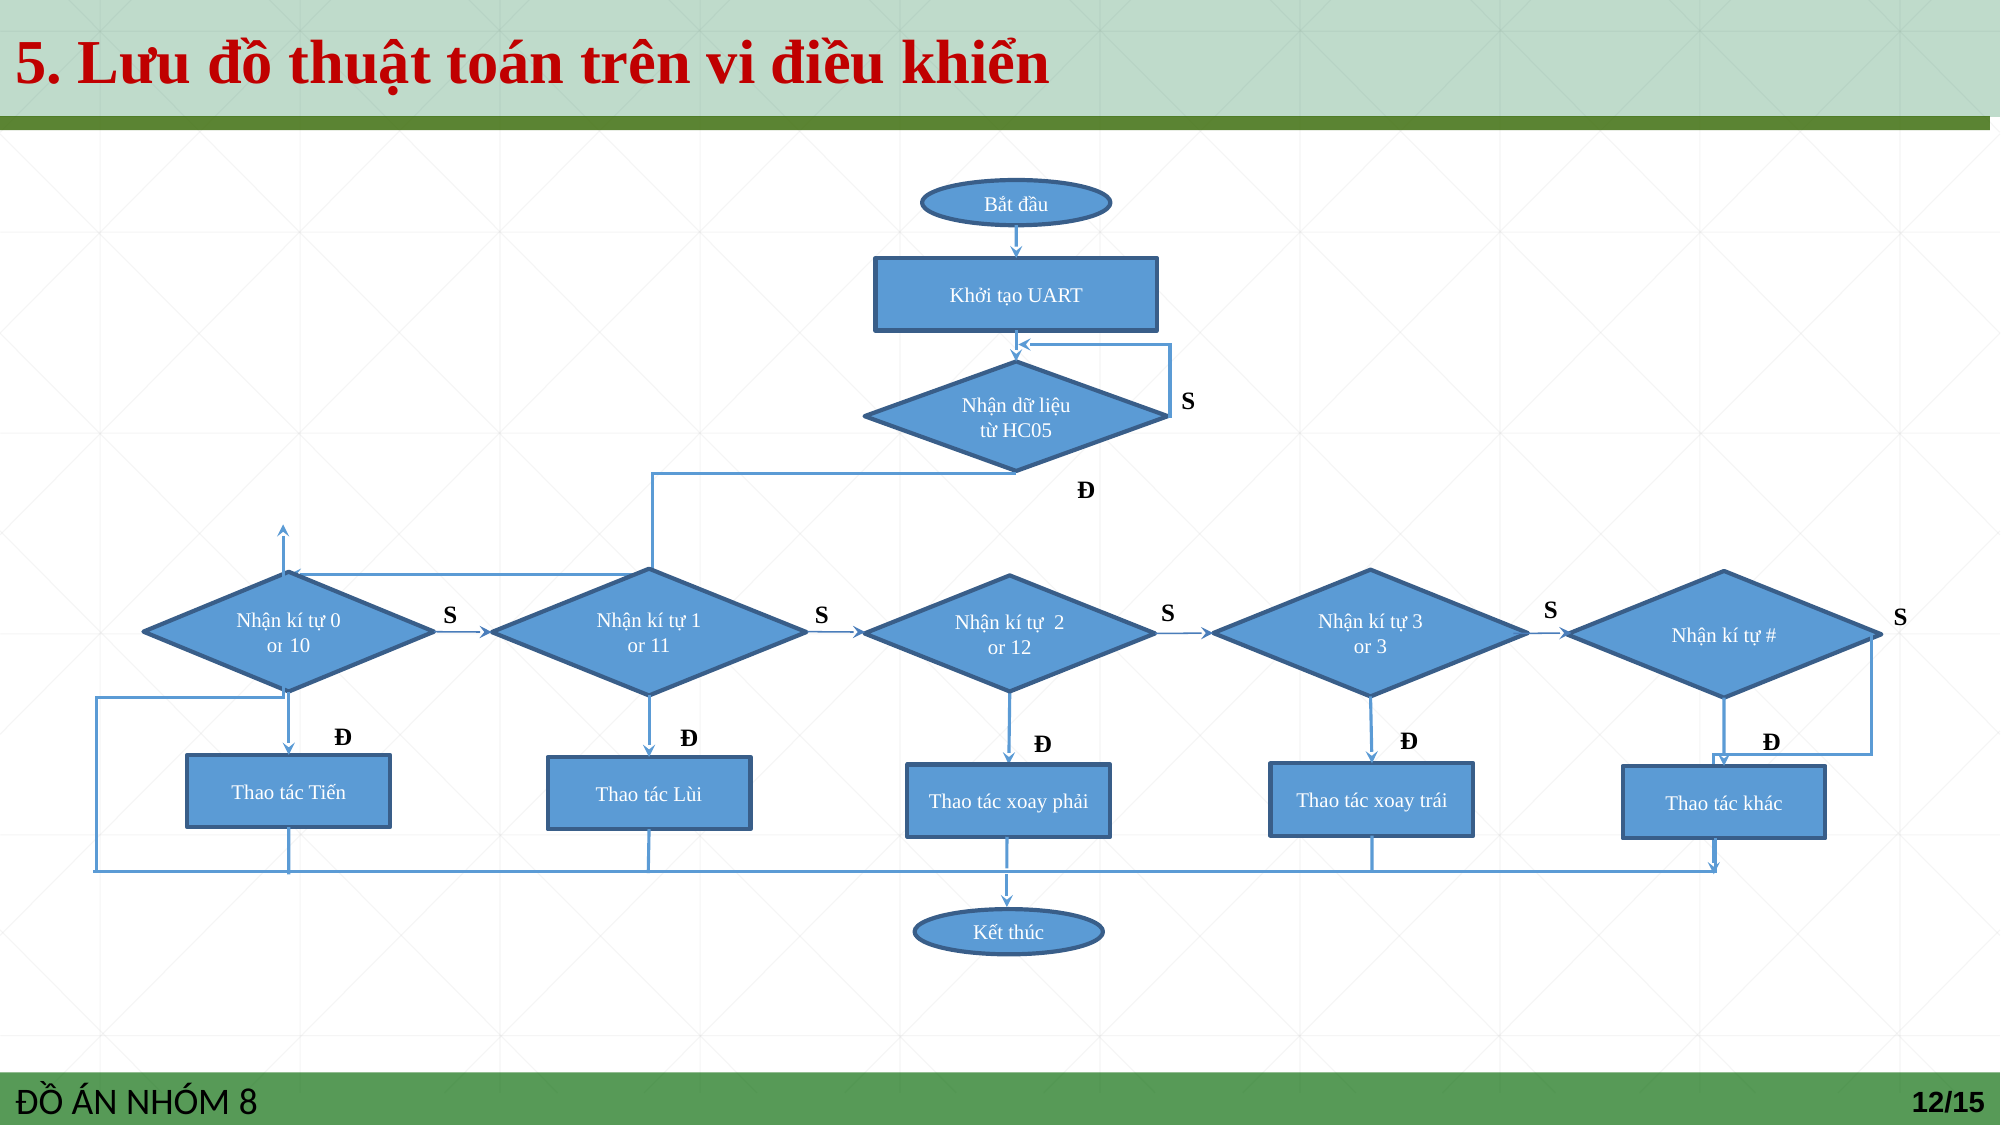

5. Lưu đồ thuật toán trên vi điều khiển

Bắt đầu
Khởi tạo UART
Nhận dữ liệu từ HC05
S
Đ
Nhận kí tự 1 or 11
Nhận kí tự 3 or 3
Nhận kí tự #
Nhận kí tự 0 or 10
Nhận kí tự  2 or 12
S
S
S
S
S
Đ
Đ
Đ
Đ
Đ
Thao tác Tiến
Thao tác Lùi
Thao tác xoay trái
Thao tác xoay phải
Thao tác khác
Kết thúc
12/15
Kết thúc
Kết thúc
Kết thúc
Kết thúc
Kết thúc